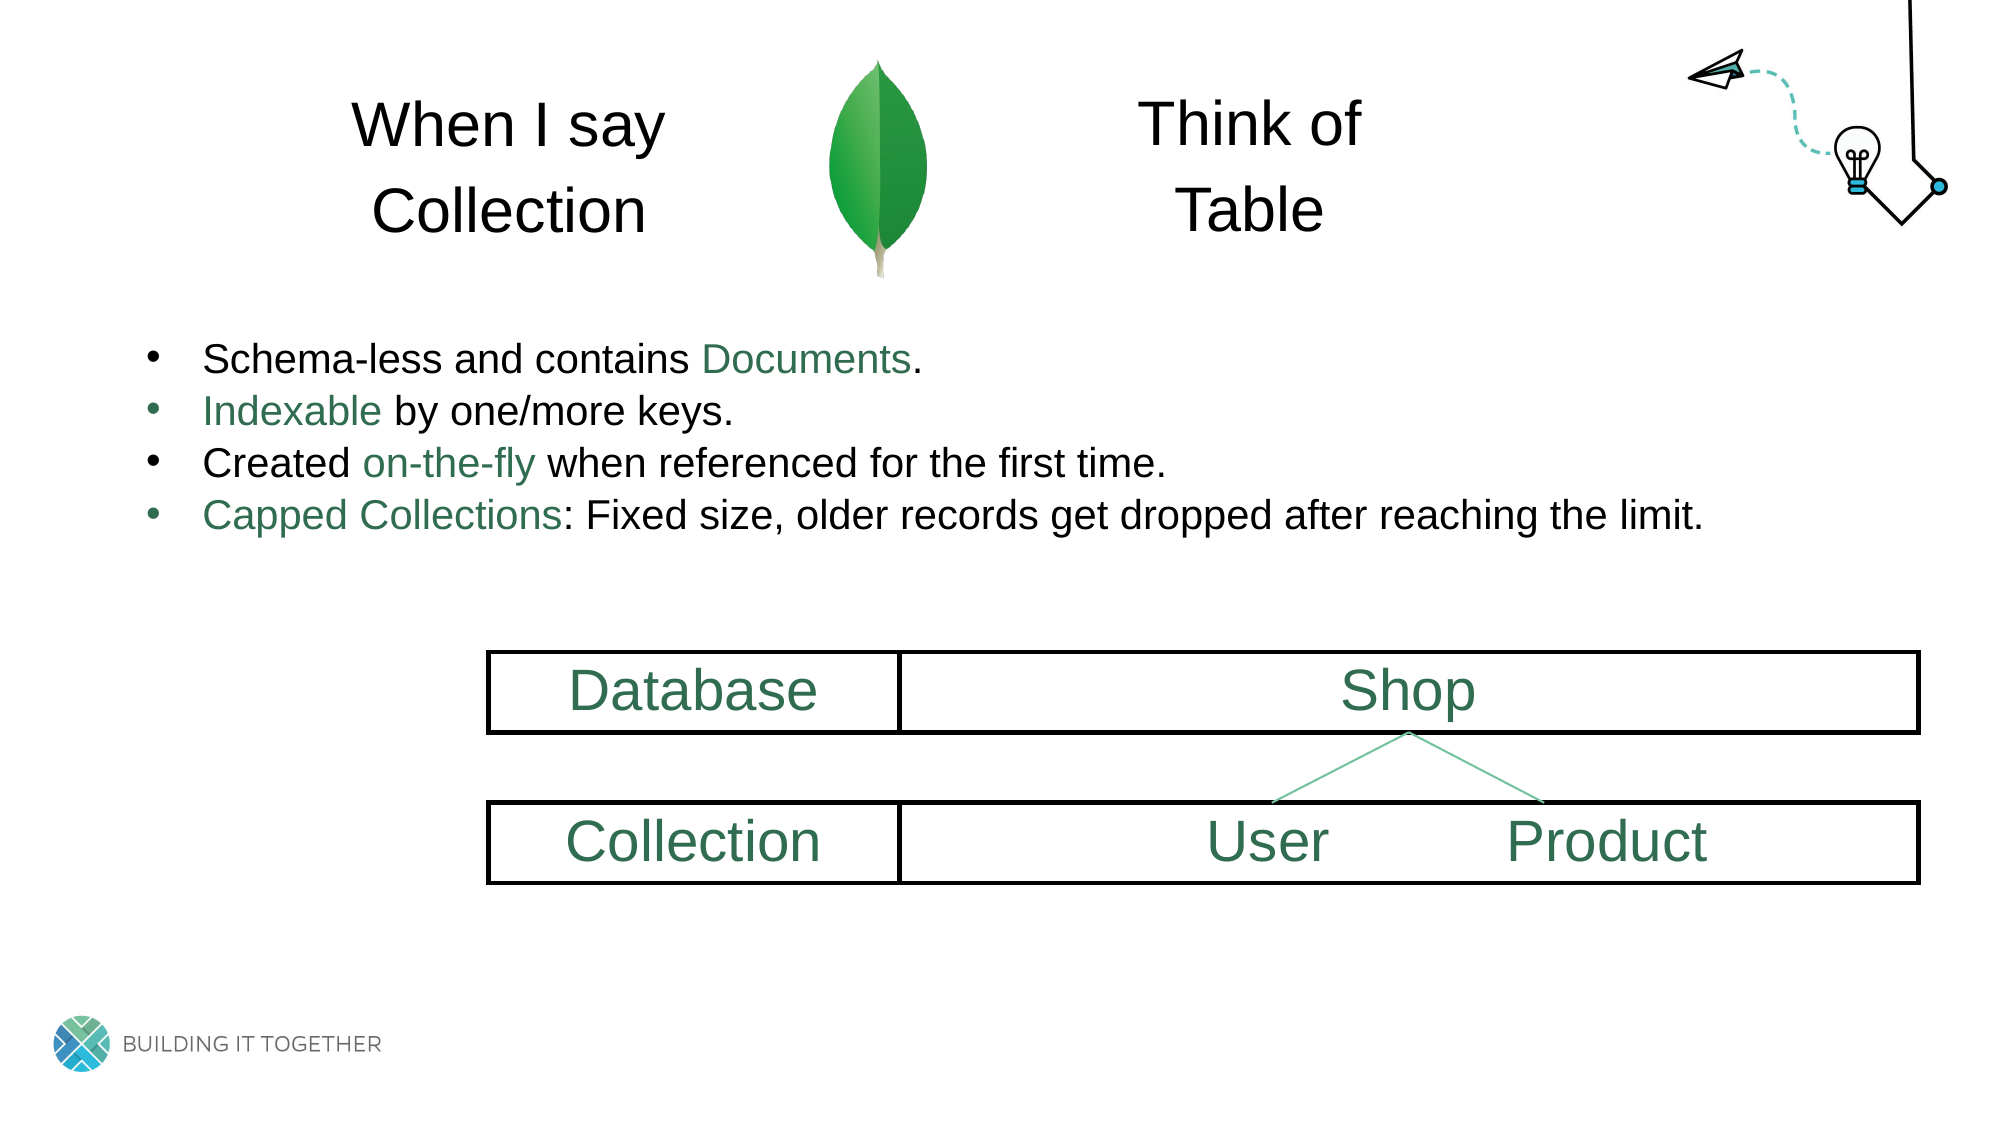

Think of
Table
When I say
Collection
Schema-less and contains Documents.
Indexable by one/more keys.
Created on-the-fly when referenced for the first time.
Capped Collections: Fixed size, older records get dropped after reaching the limit.
Database
Shop
		User 		Product
Collection